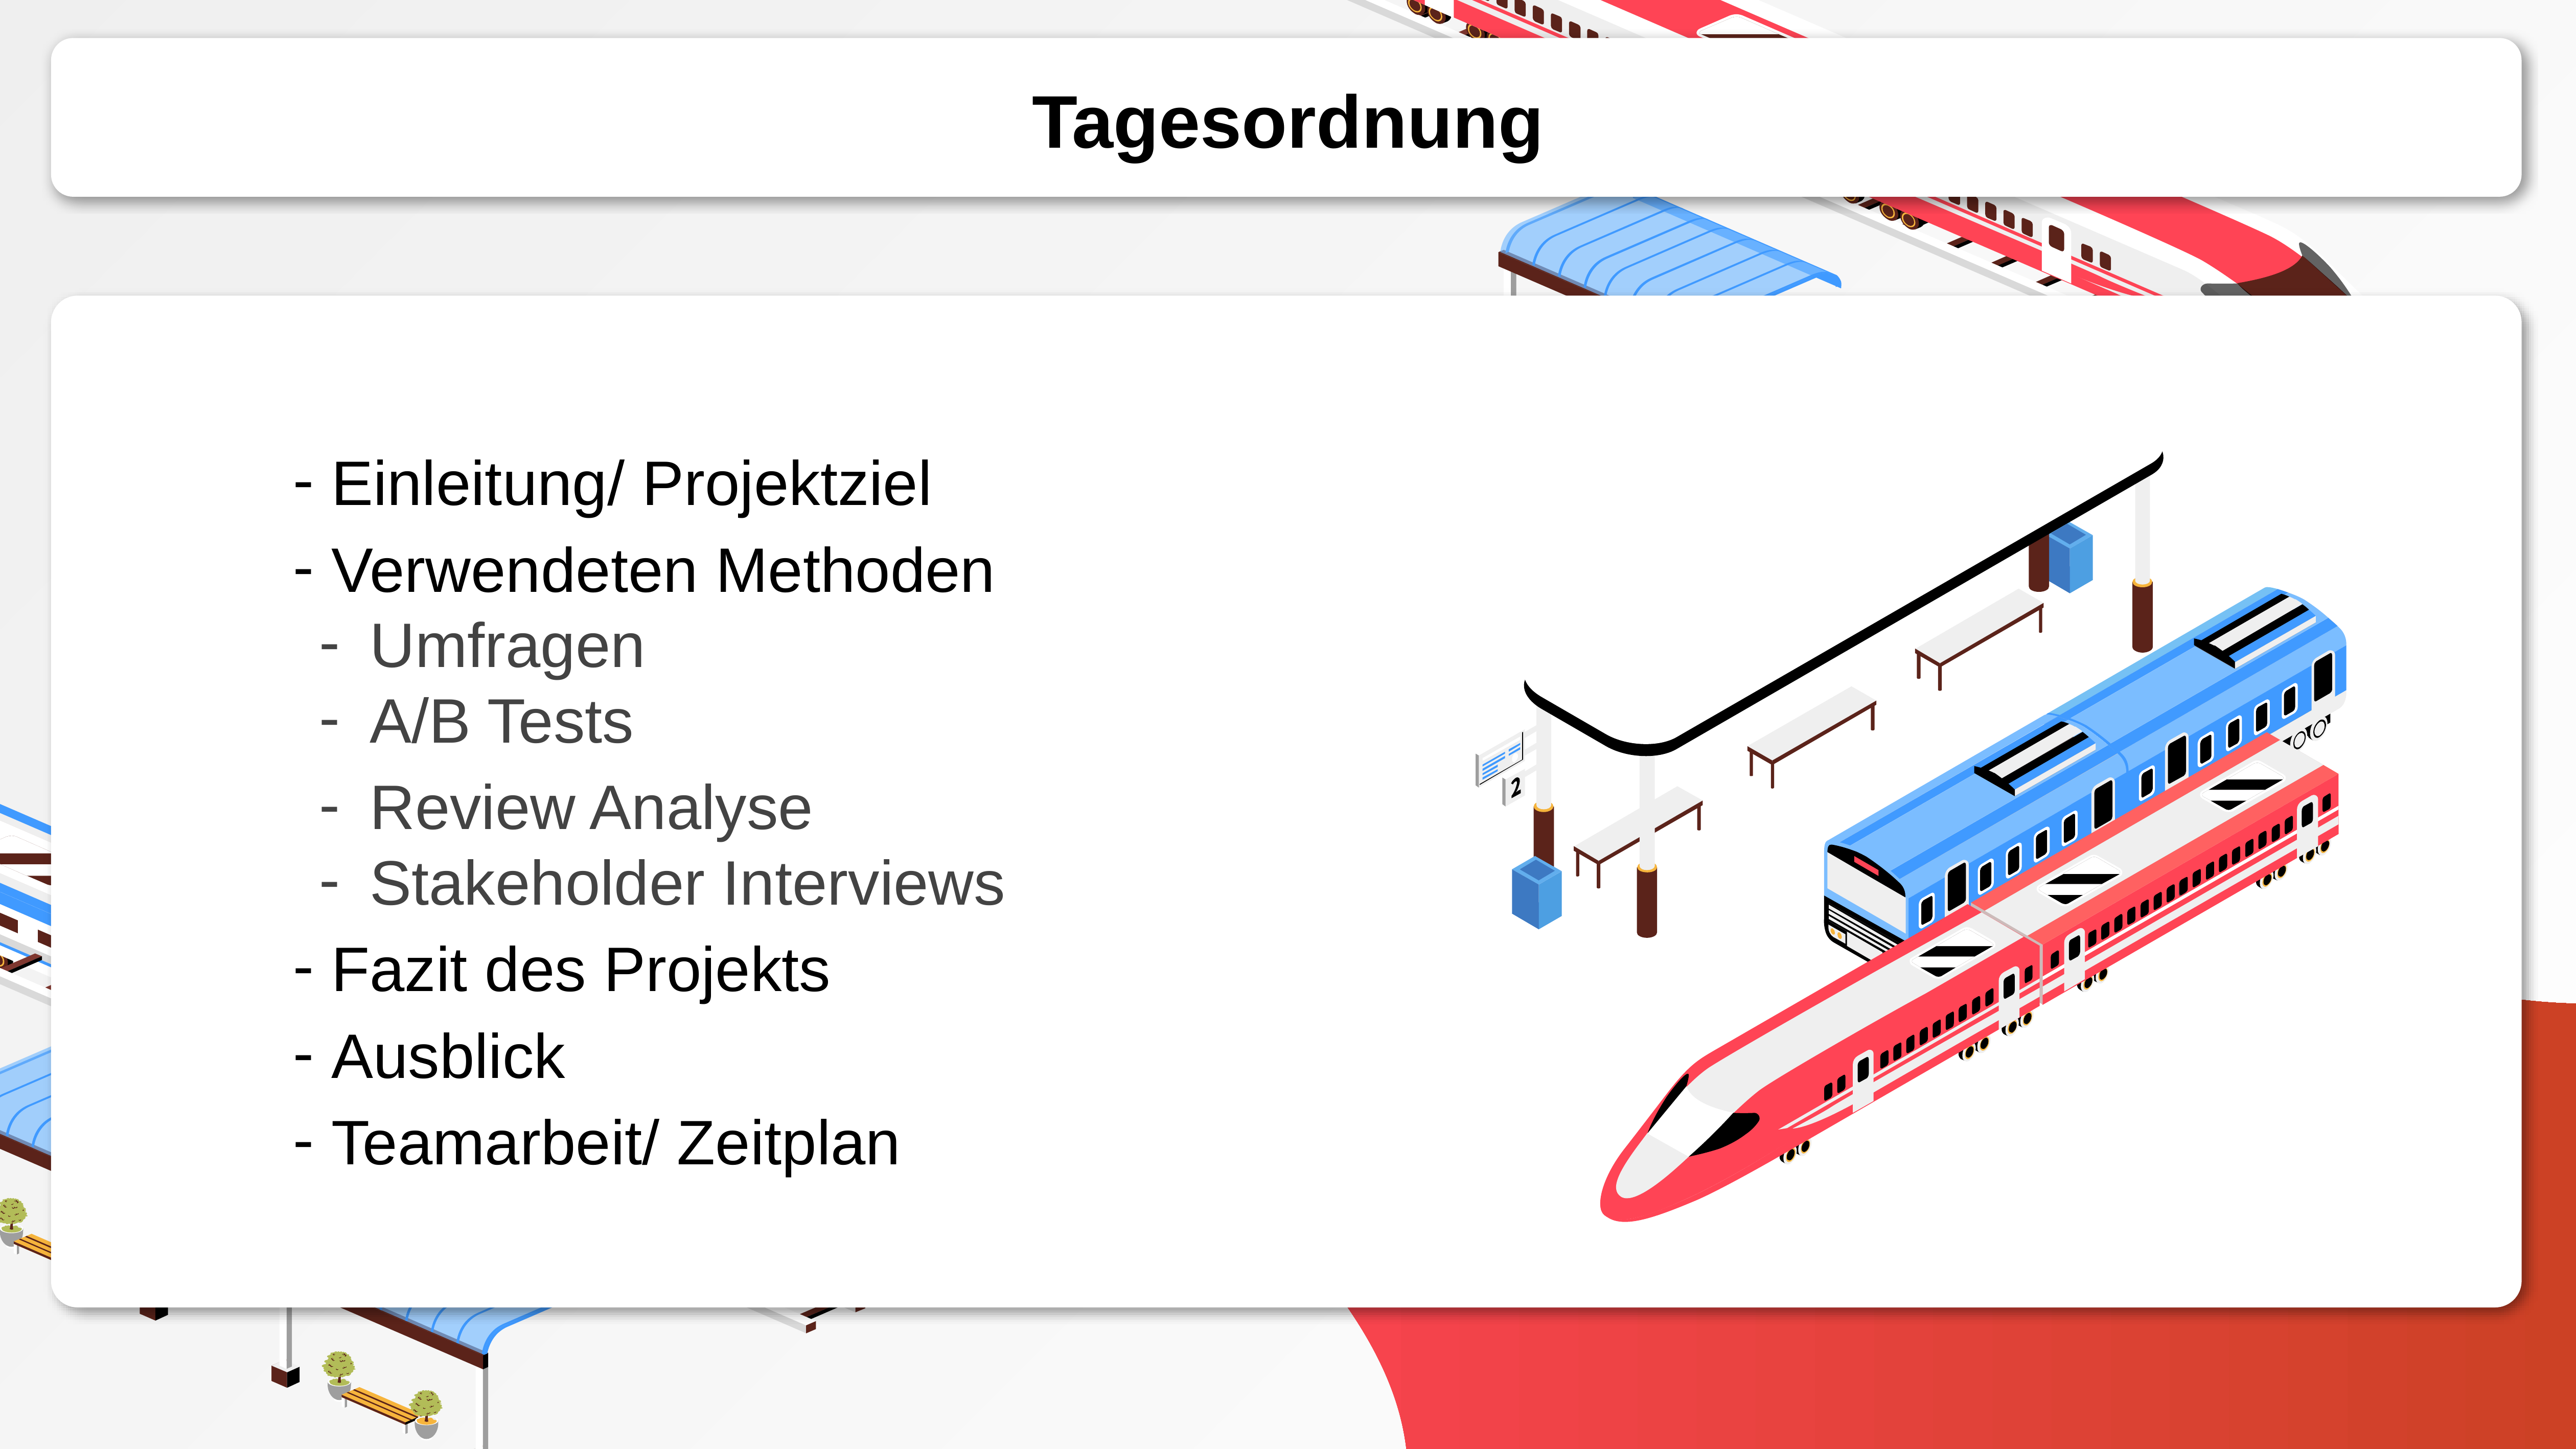

# Tagesordnung

Einleitung/ Projektziel
Verwendeten Methoden
Umfragen
A/B Tests
Review Analyse
Stakeholder Interviews
Fazit des Projekts
Ausblick
Teamarbeit/ Zeitplan